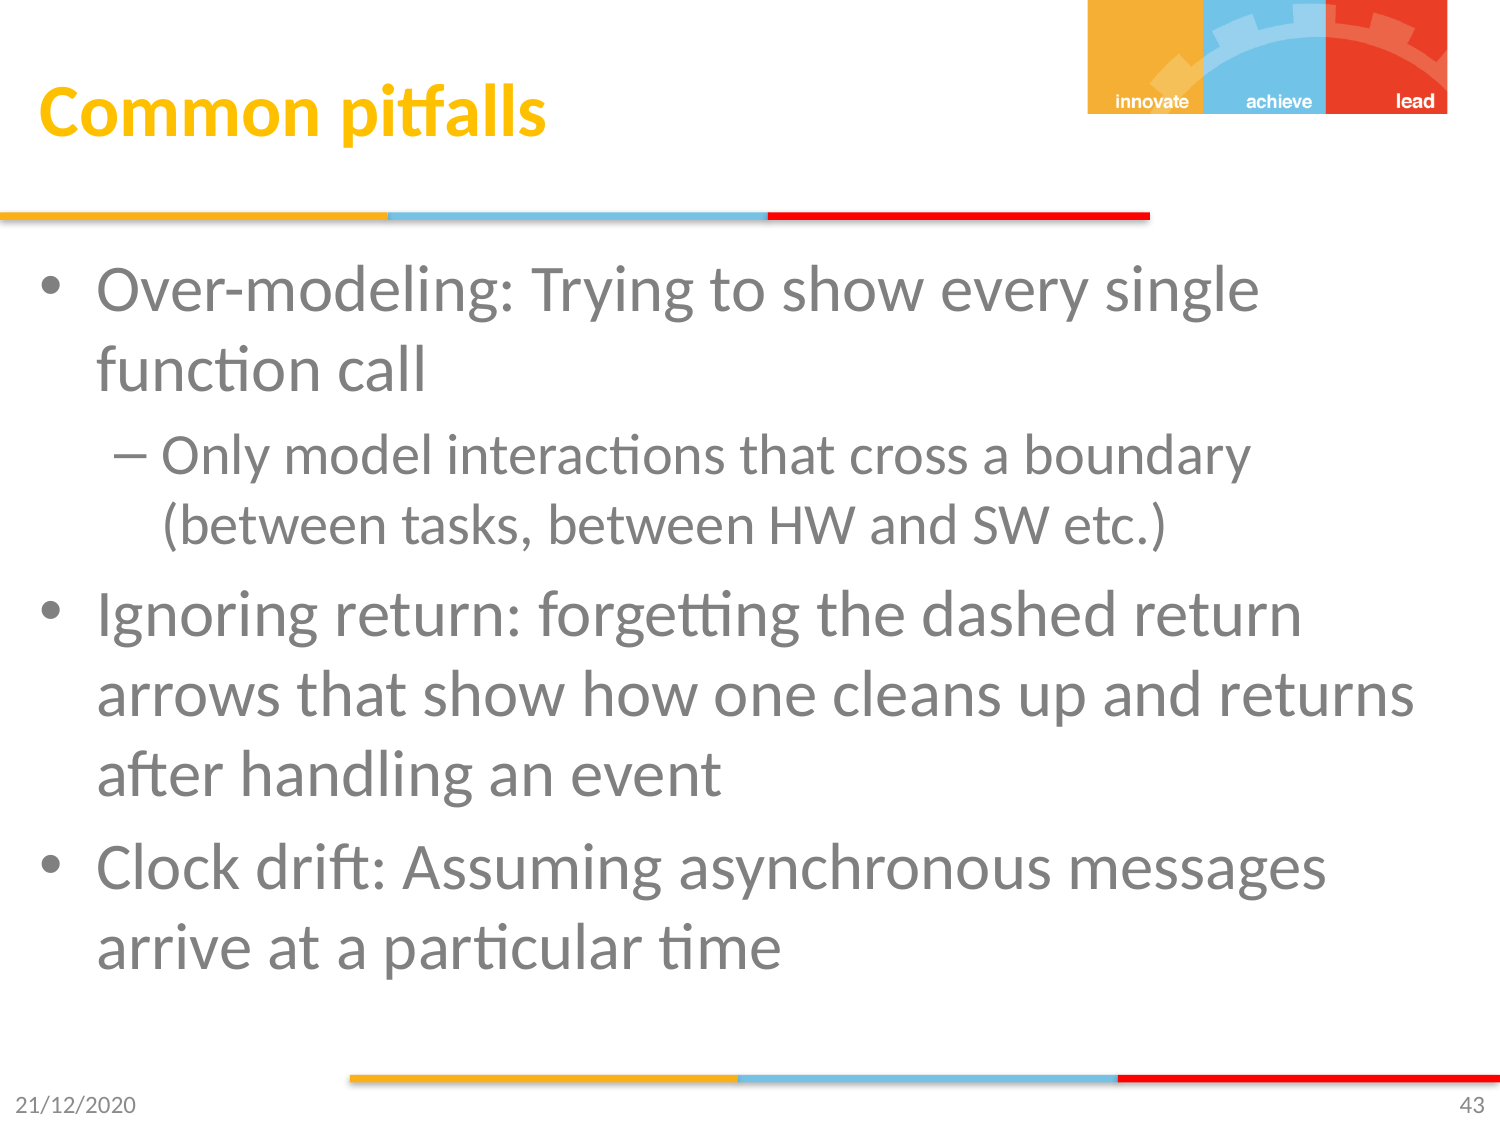

# Common pitfalls
Over-modeling: Trying to show every single function call
Only model interactions that cross a boundary (between tasks, between HW and SW etc.)
Ignoring return: forgetting the dashed return arrows that show how one cleans up and returns after handling an event
Clock drift: Assuming asynchronous messages arrive at a particular time
21/12/2020
43